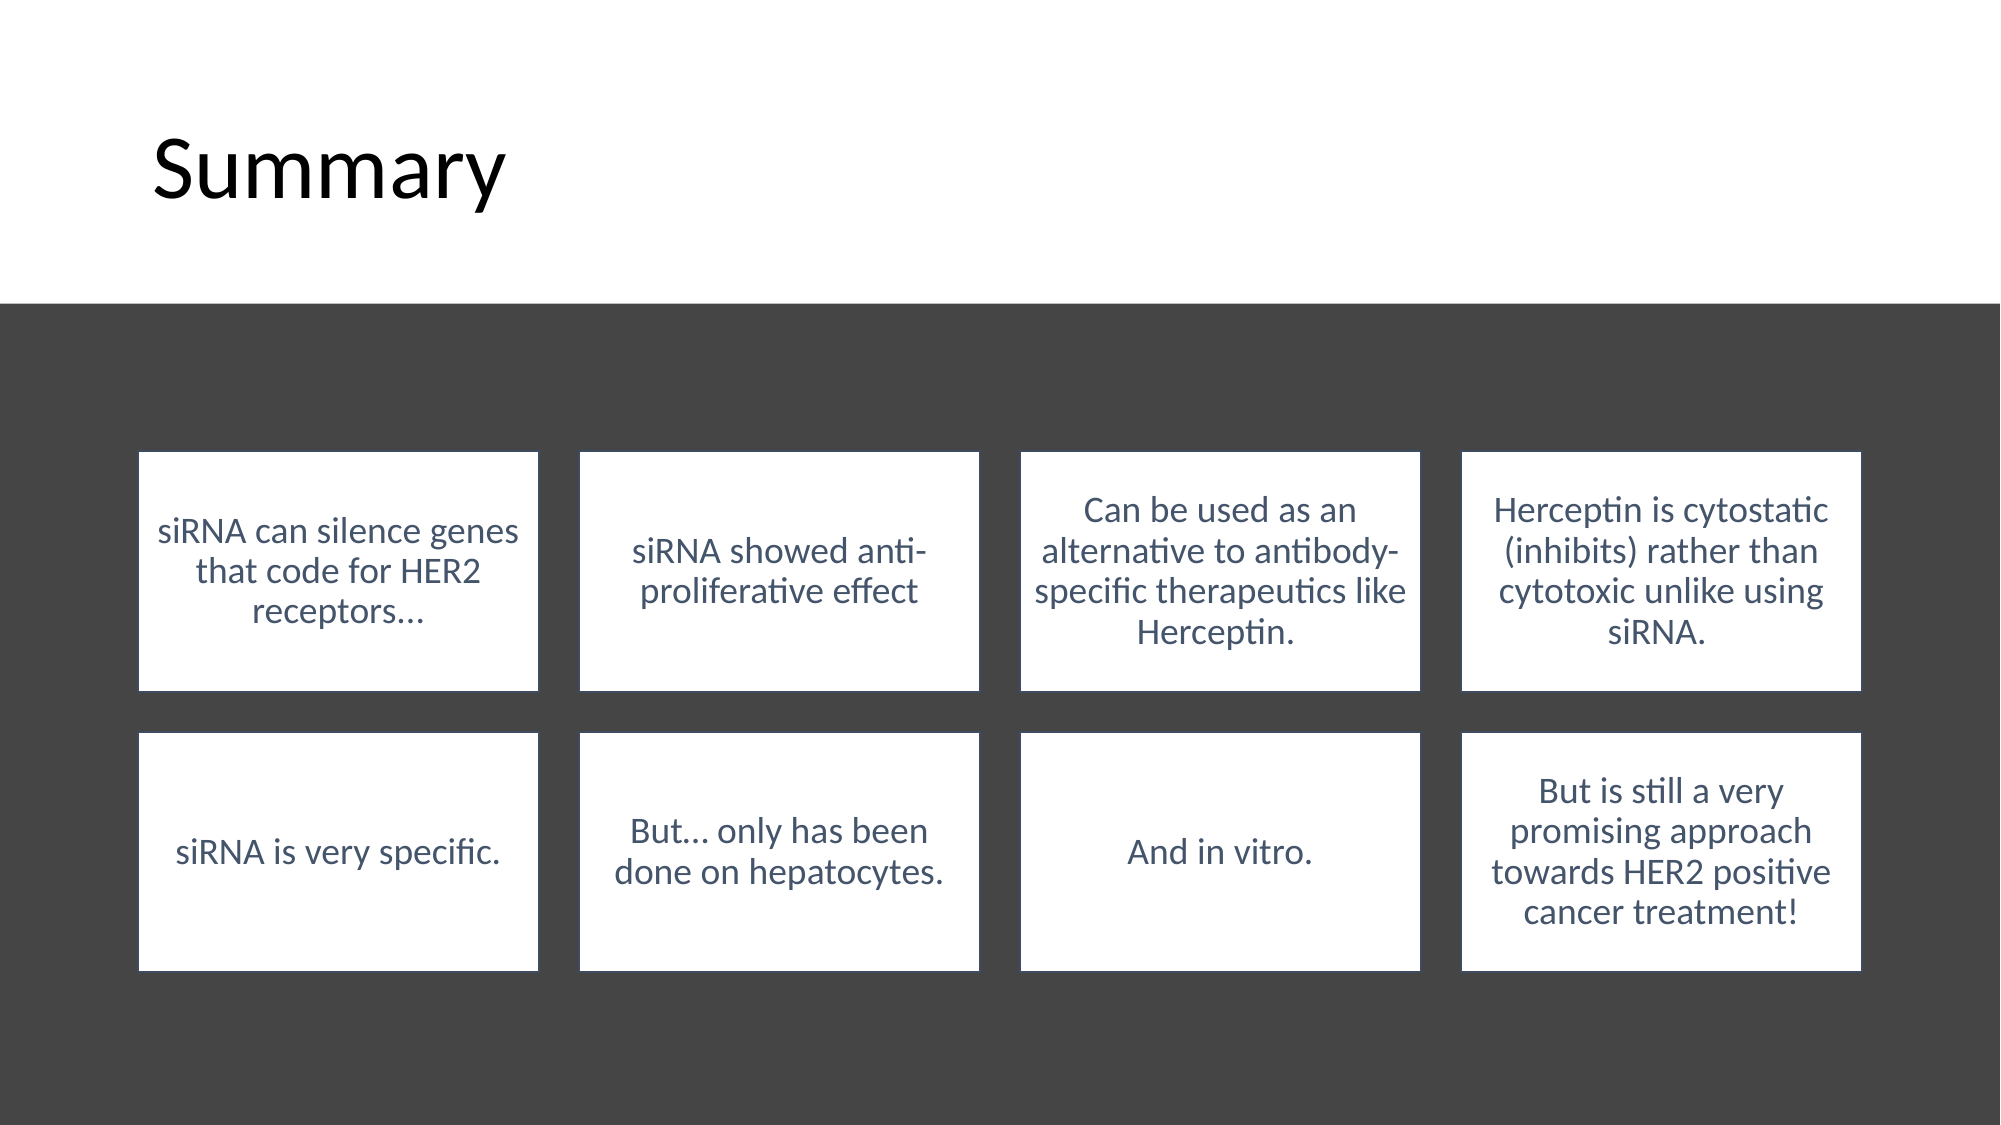

# Summary
siRNA can silence genes that code for HER2 receptors...
siRNA showed anti-proliferative effect
Can be used as an alternative to antibody-specific therapeutics like Herceptin.
Herceptin is cytostatic (inhibits) rather than cytotoxic unlike using siRNA.
siRNA is very specific.
But… only has been done on hepatocytes.
And in vitro.
But is still a very promising approach towards HER2 positive cancer treatment!